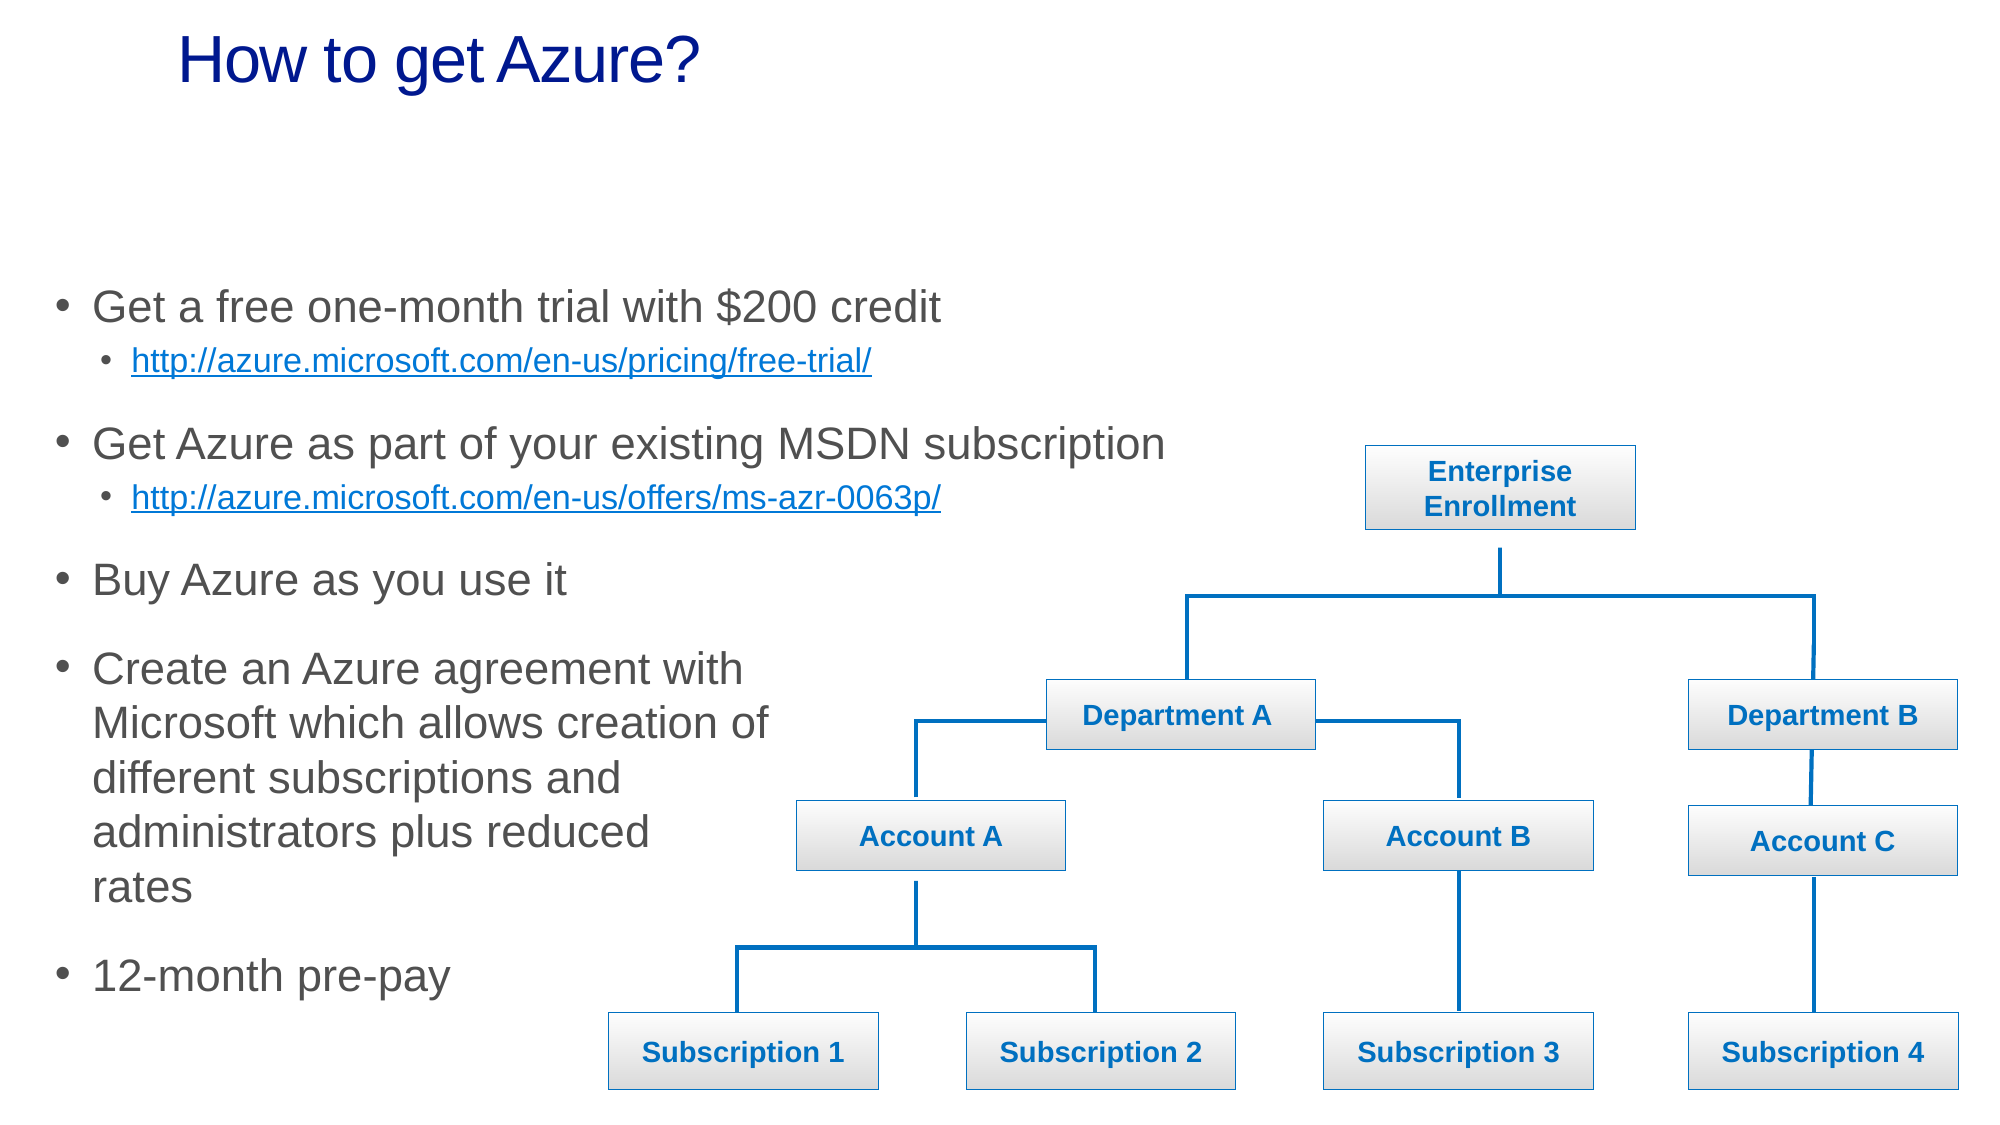

# How to get Azure?
Get a free one-month trial with $200 credit
http://azure.microsoft.com/en-us/pricing/free-trial/
Get Azure as part of your existing MSDN subscription
http://azure.microsoft.com/en-us/offers/ms-azr-0063p/
Buy Azure as you use it
Create an Azure agreement with
Microsoft which allows creation of
different subscriptions and
administrators plus reduced
rates
12-month pre-pay

Enterprise Enrollment

Department A
Department B

Account A
Account B
Account C
Subscription 3
Subscription 4
Subscription 1
Subscription 2